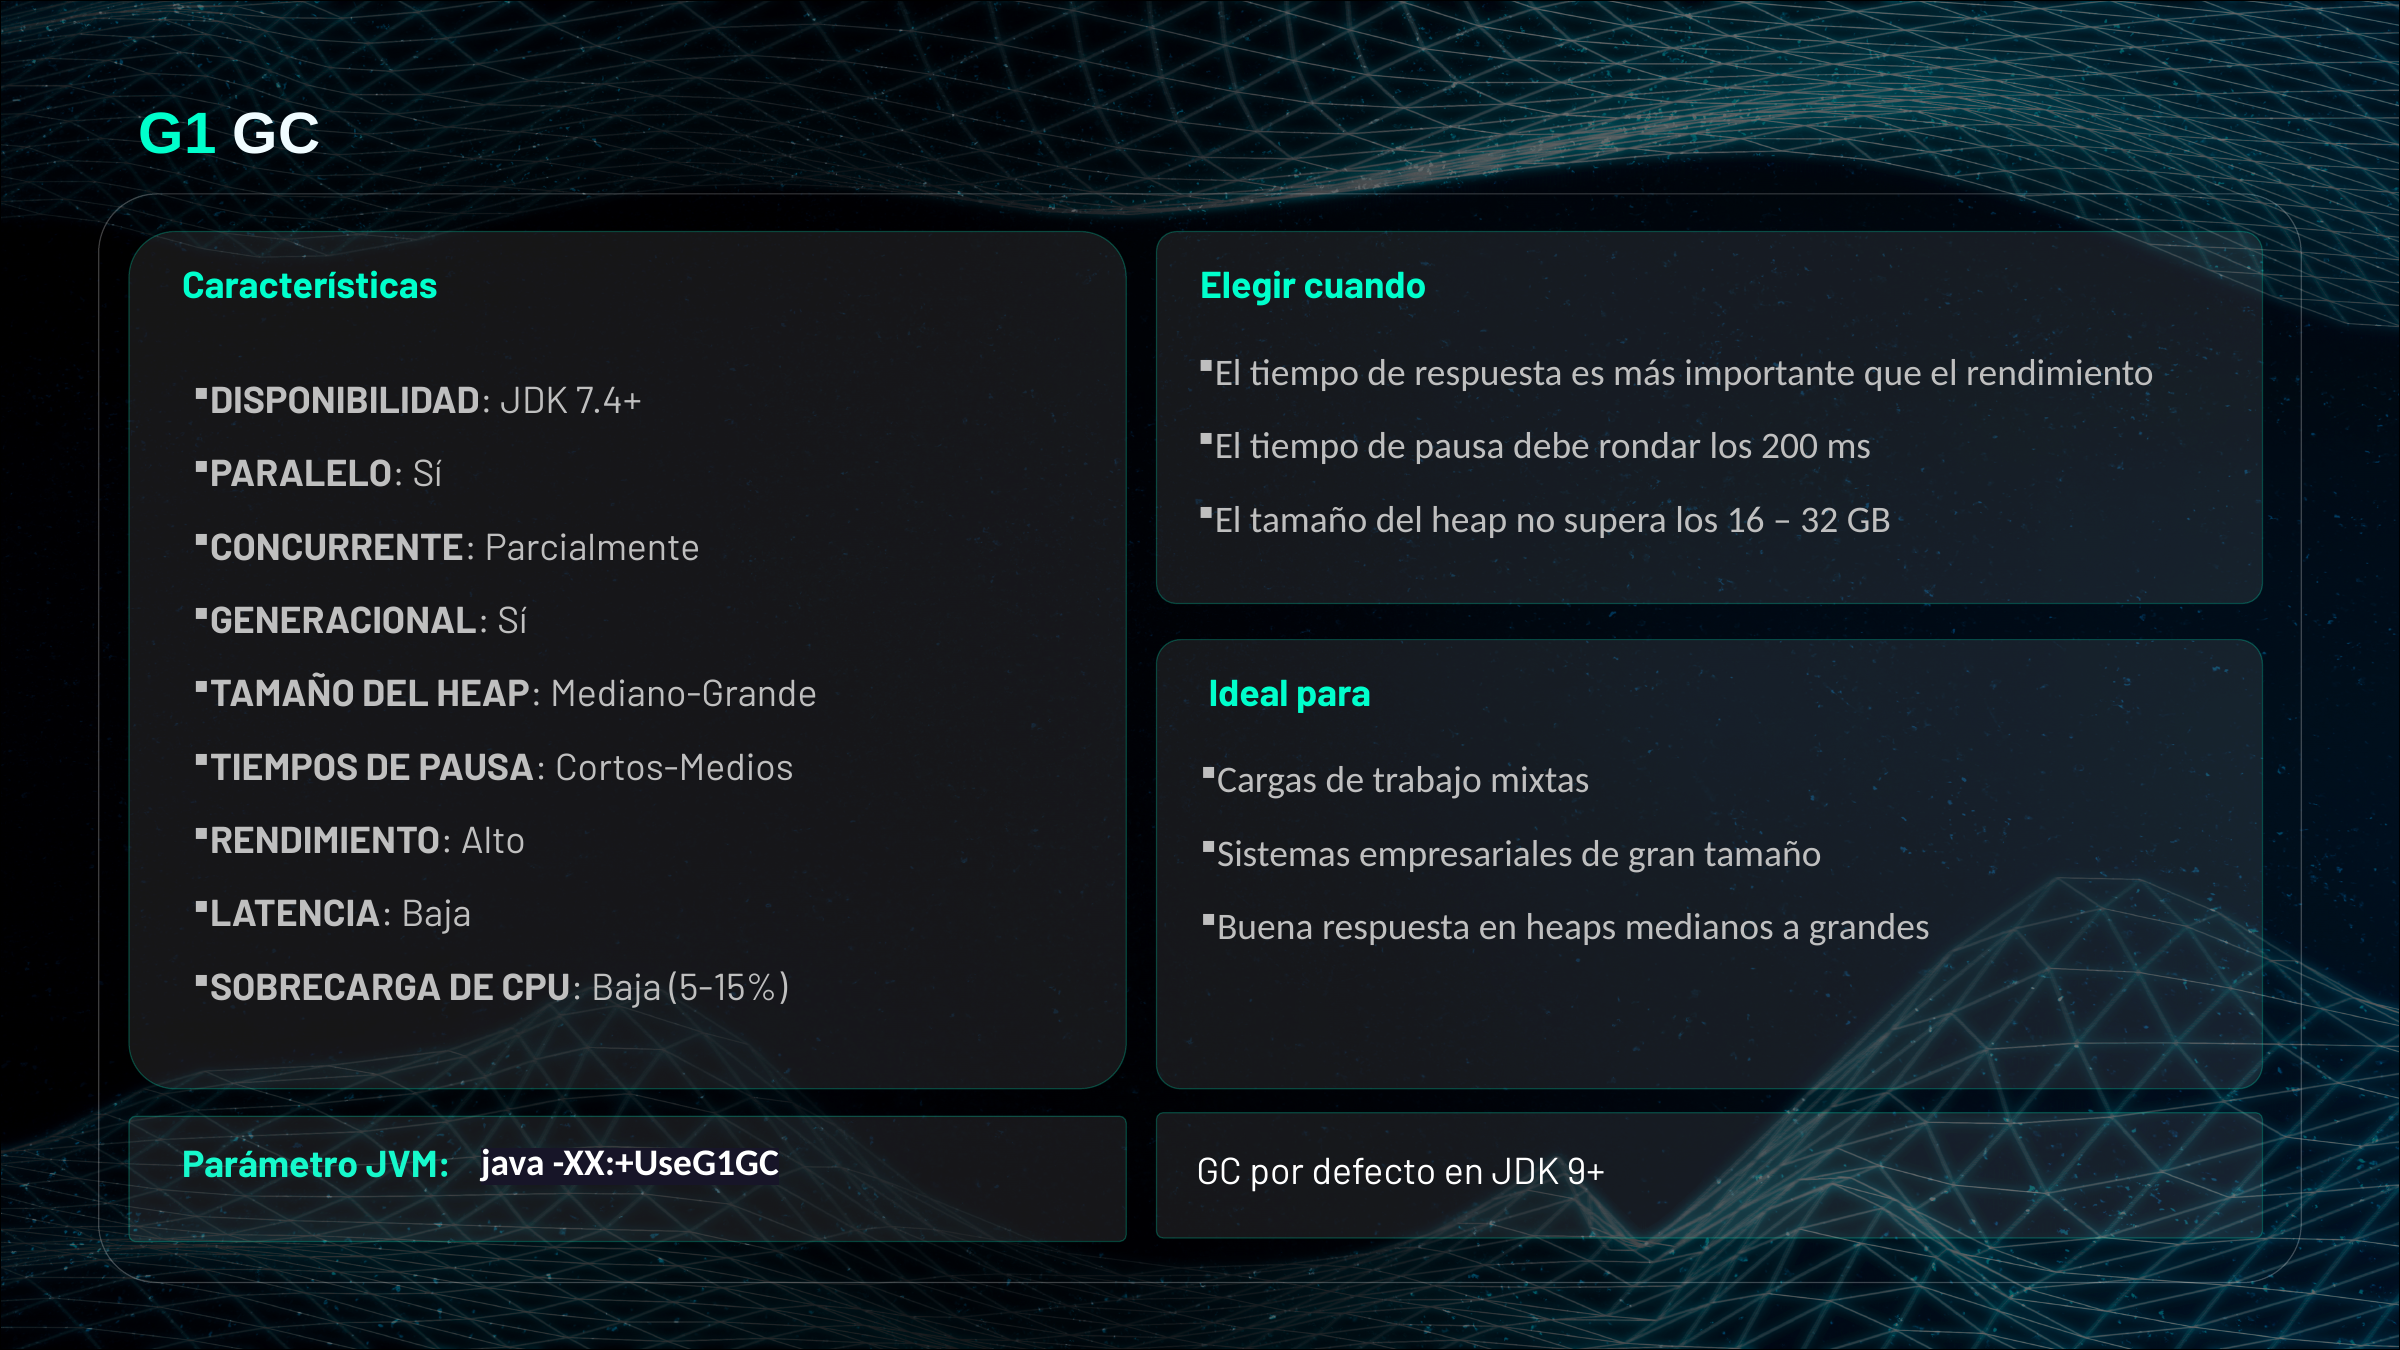

G1 GC

Características
Elegir cuando
El tiempo de respuesta es más importante que el rendimiento
El tiempo de pausa debe rondar los 200 ms
El tamaño del heap no supera los 16 – 32 GB

DISPONIBILIDAD: JDK 7.4+
PARALELO: Sí
CONCURRENTE: Parcialmente
GENERACIONAL: Sí
TAMAÑO DEL HEAP: Mediano-Grande
TIEMPOS DE PAUSA: Cortos-Medios
RENDIMIENTO: Alto
LATENCIA: Baja
SOBRECARGA DE CPU: Baja (5-15%)

Ideal para

Cargas de trabajo mixtas
Sistemas empresariales de gran tamaño
Buena respuesta en heaps medianos a grandes

GC por defecto en JDK 9+
java -XX:+UseG1GC
Parámetro JVM: